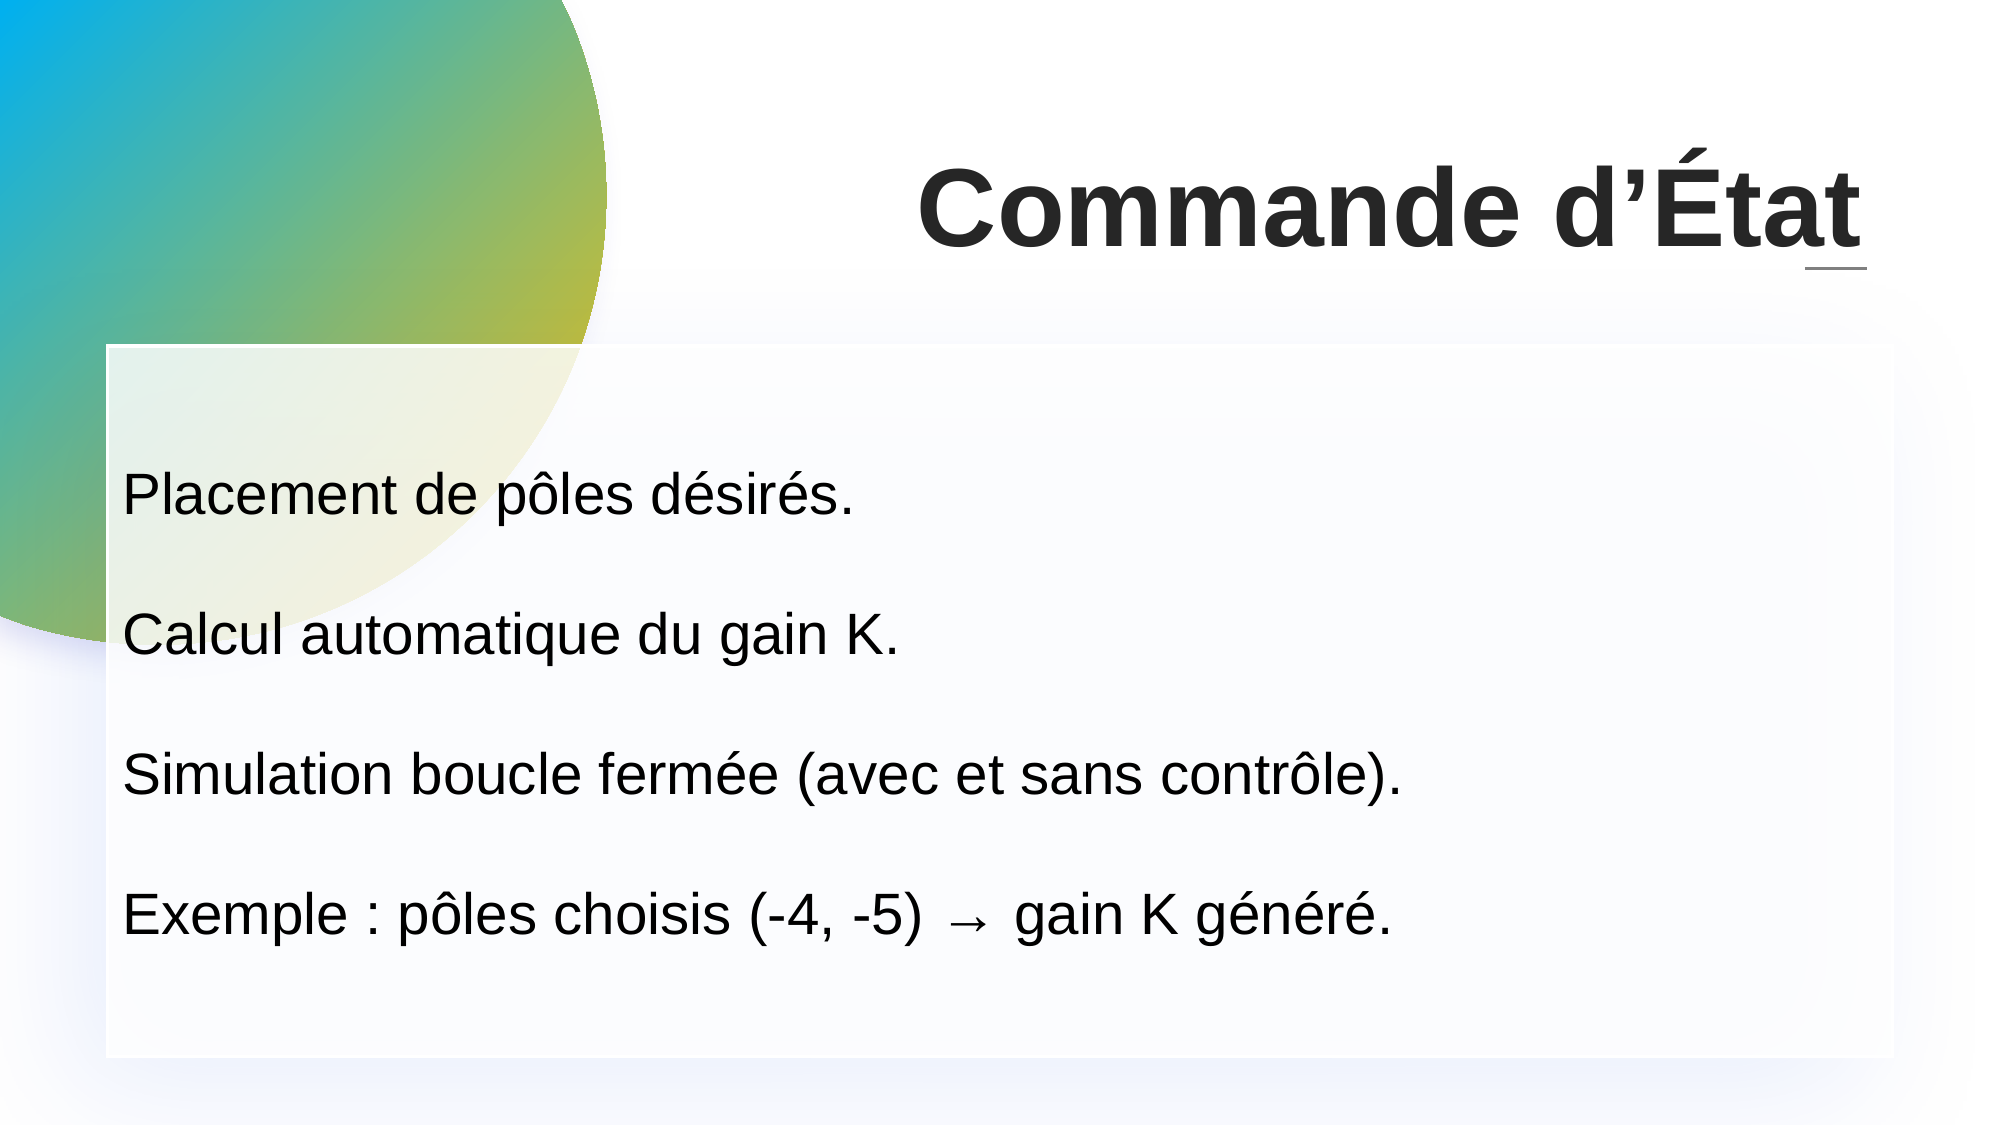

Commande d’État
Placement de pôles désirés.

Calcul automatique du gain K.

Simulation boucle fermée (avec et sans contrôle).

Exemple : pôles choisis (-4, -5) → gain K généré.